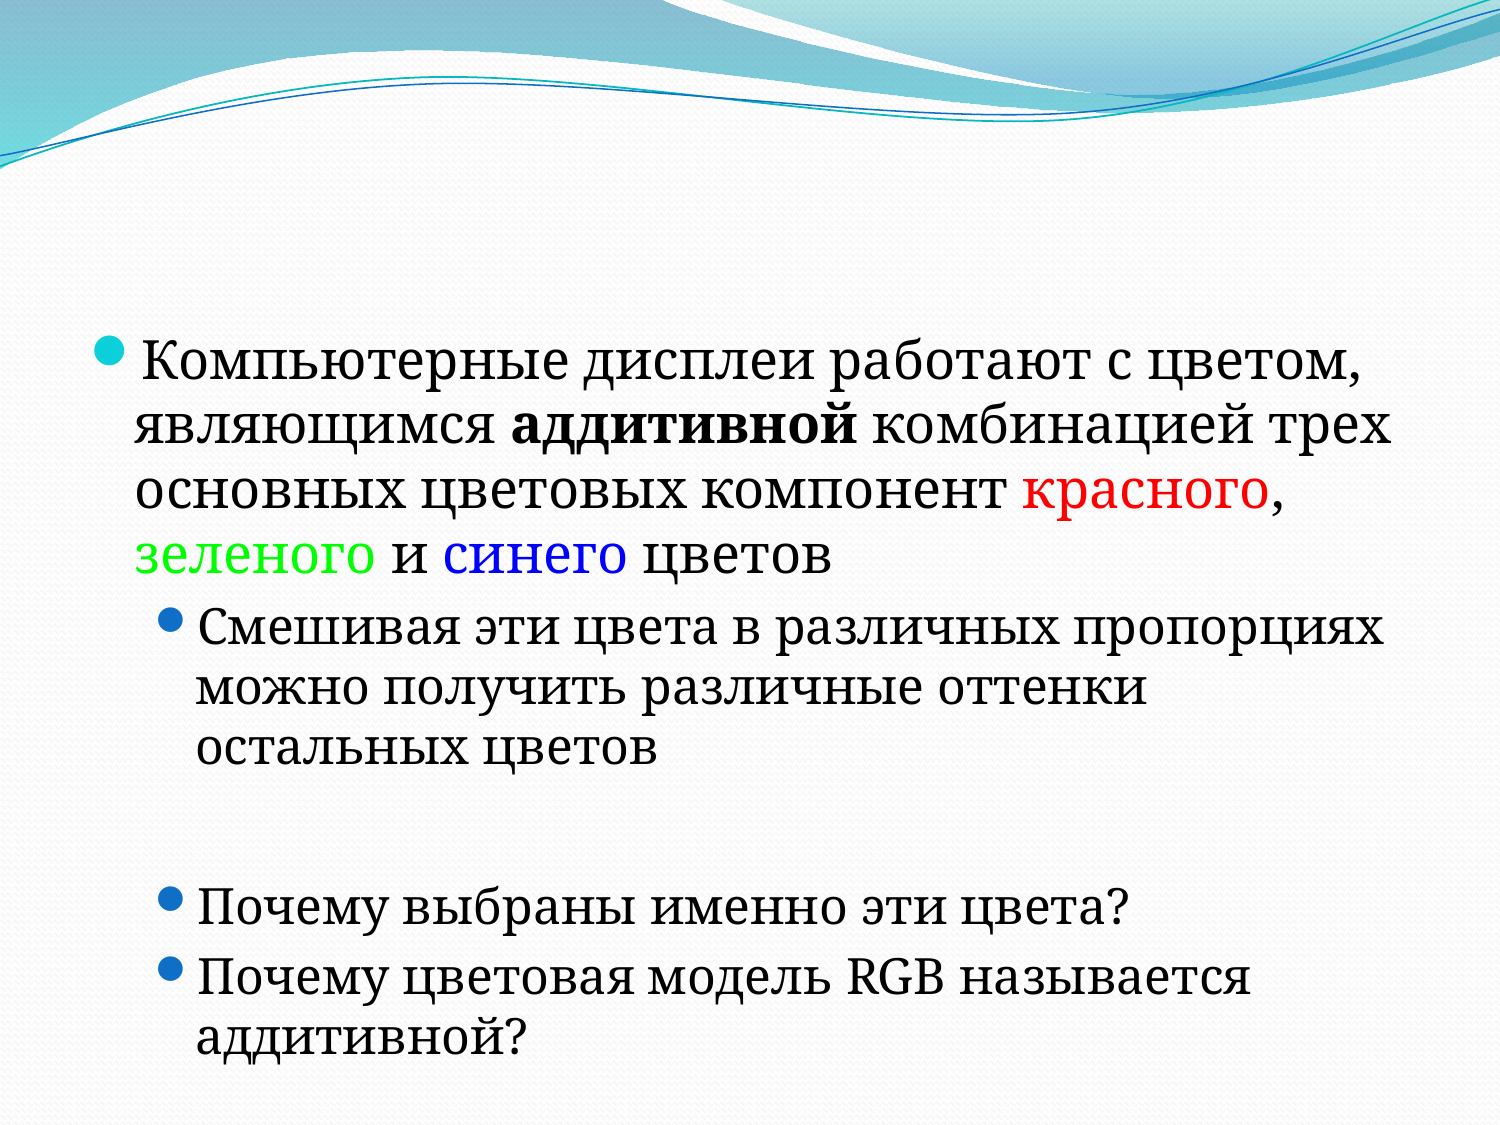

#
Компьютерные дисплеи работают с цветом, являющимся аддитивной комбинацией трех основных цветовых компонент красного, зеленого и синего цветов
Смешивая эти цвета в различных пропорциях можно получить различные оттенки остальных цветов

Почему выбраны именно эти цвета?
Почему цветовая модель RGB называется аддитивной?